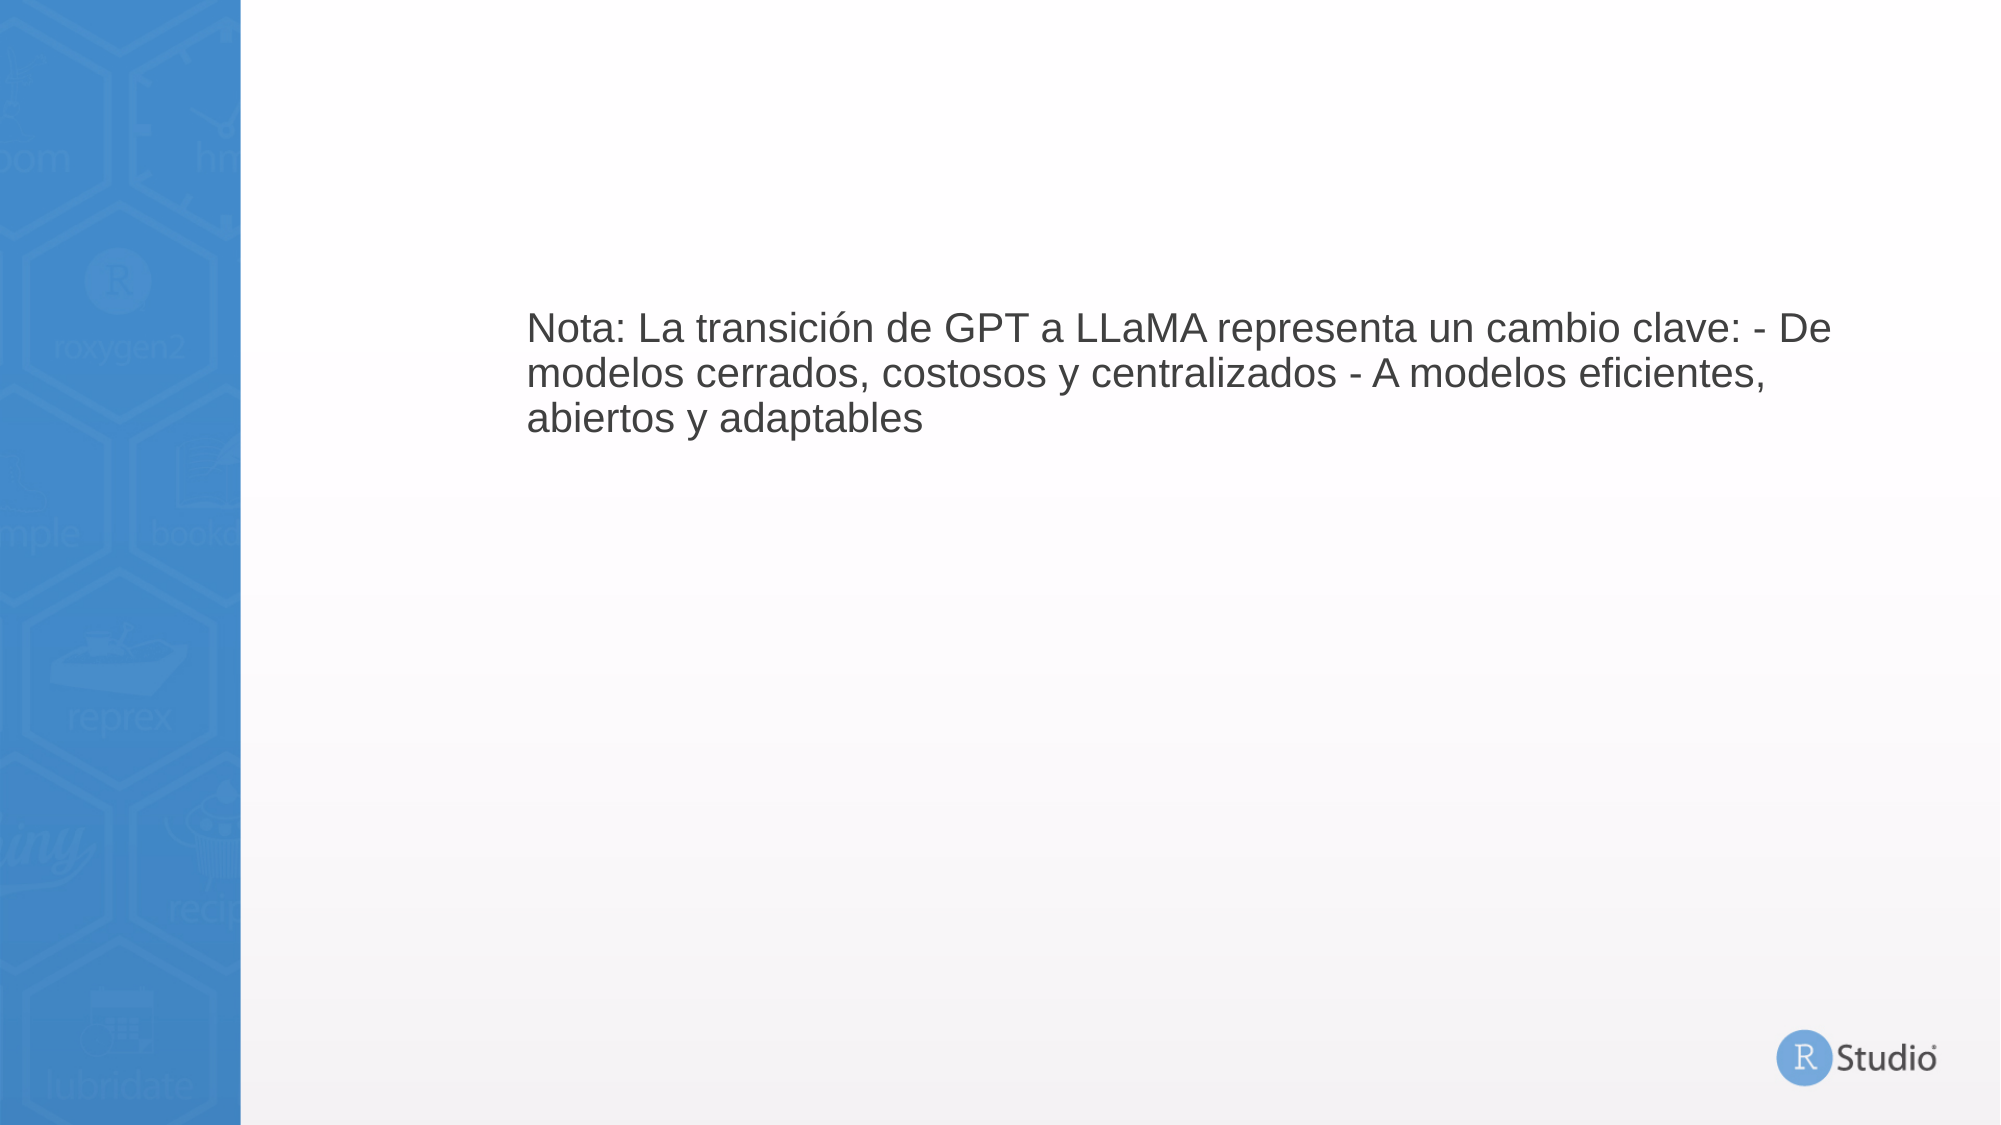

Nota: La transición de GPT a LLaMA representa un cambio clave: - De modelos cerrados, costosos y centralizados - A modelos eficientes, abiertos y adaptables